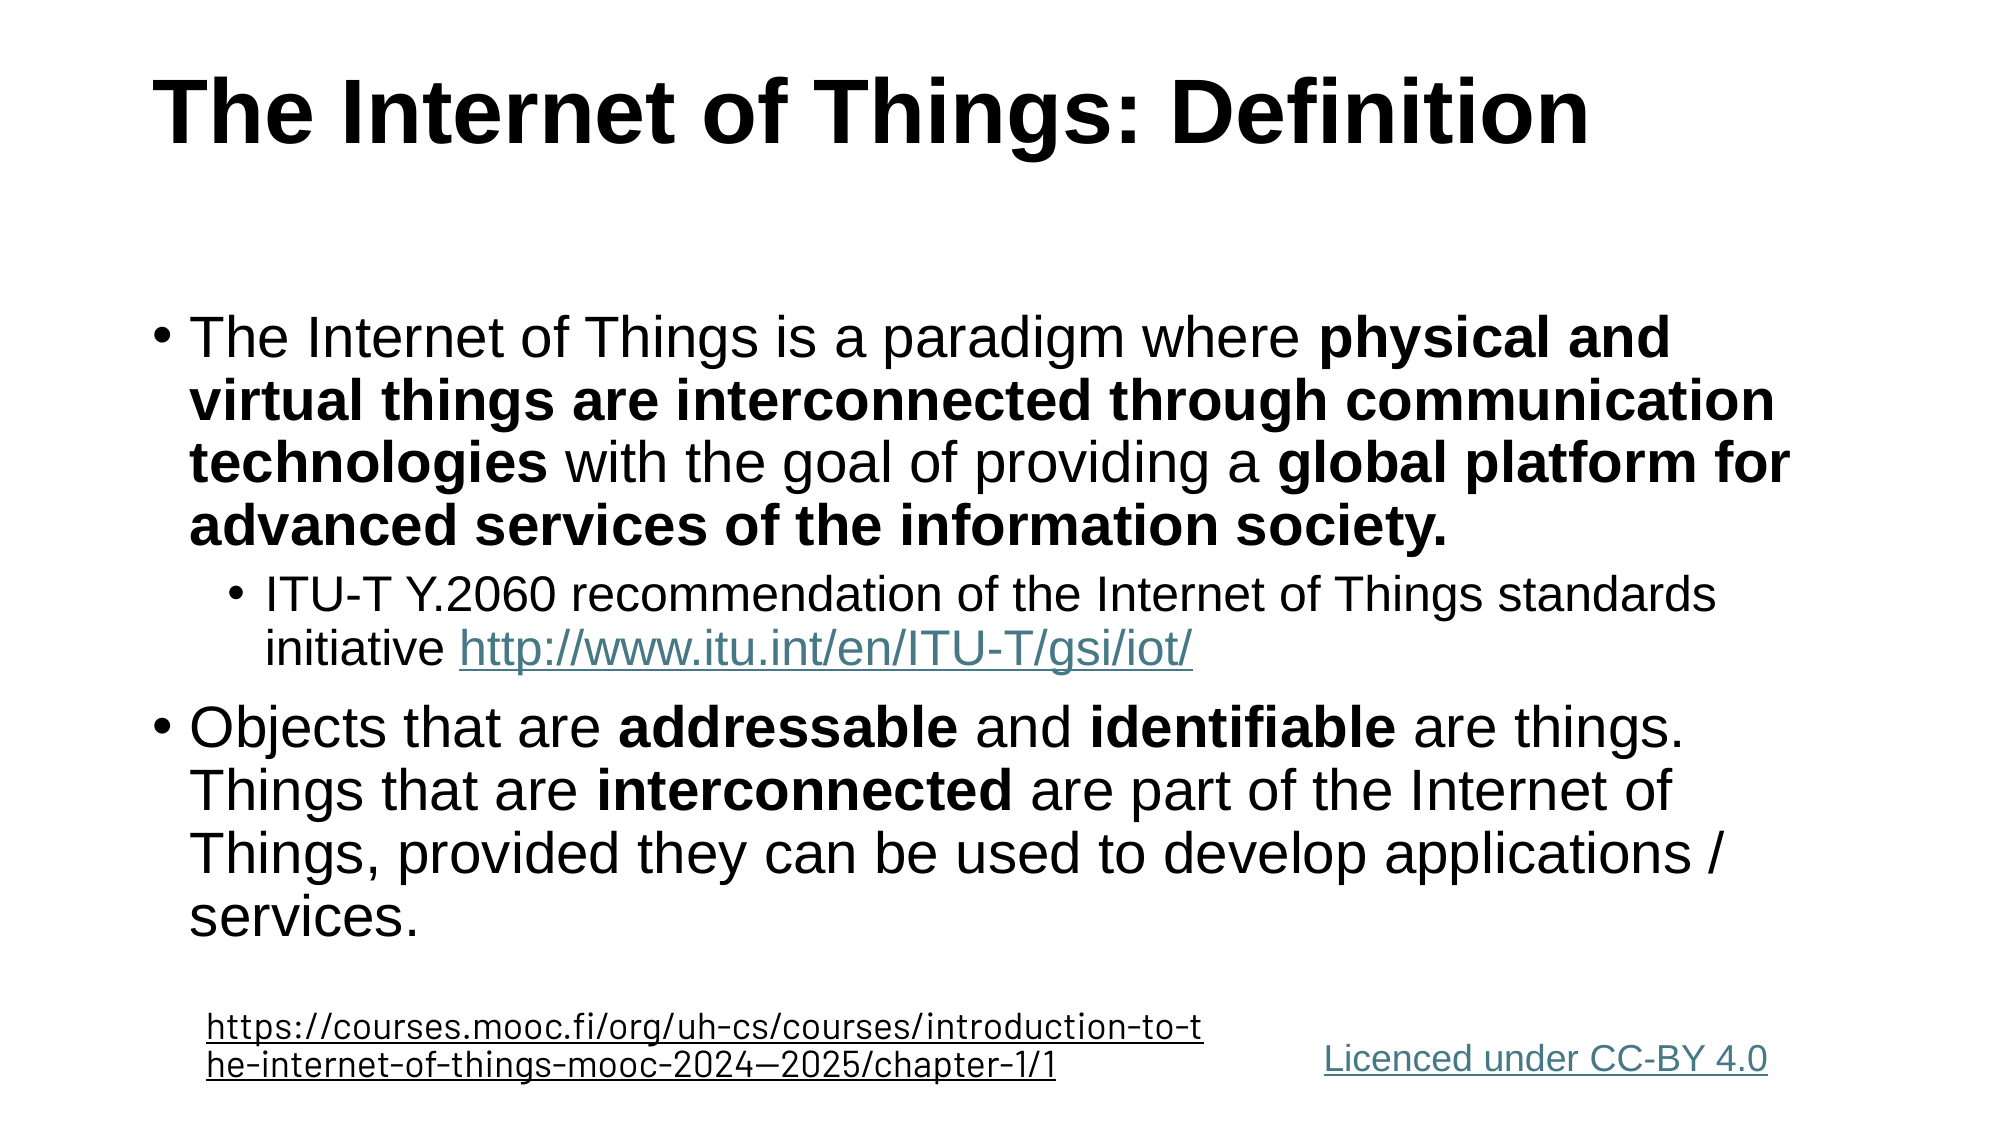

# The Internet of Things: Definition
The Internet of Things is a paradigm where physical and virtual things are interconnected through communication technologies with the goal of providing a global platform for advanced services of the information society.
ITU-T Y.2060 recommendation of the Internet of Things standards initiative http://www.itu.int/en/ITU-T/gsi/iot/
Objects that are addressable and identifiable are things. Things that are interconnected are part of the Internet of Things, provided they can be used to develop applications / services.

https://courses.mooc.fi/org/uh-cs/courses/introduction-to-the-internet-of-things-mooc-2024--2025/chapter-1/1
Licenced under CC-BY 4.0